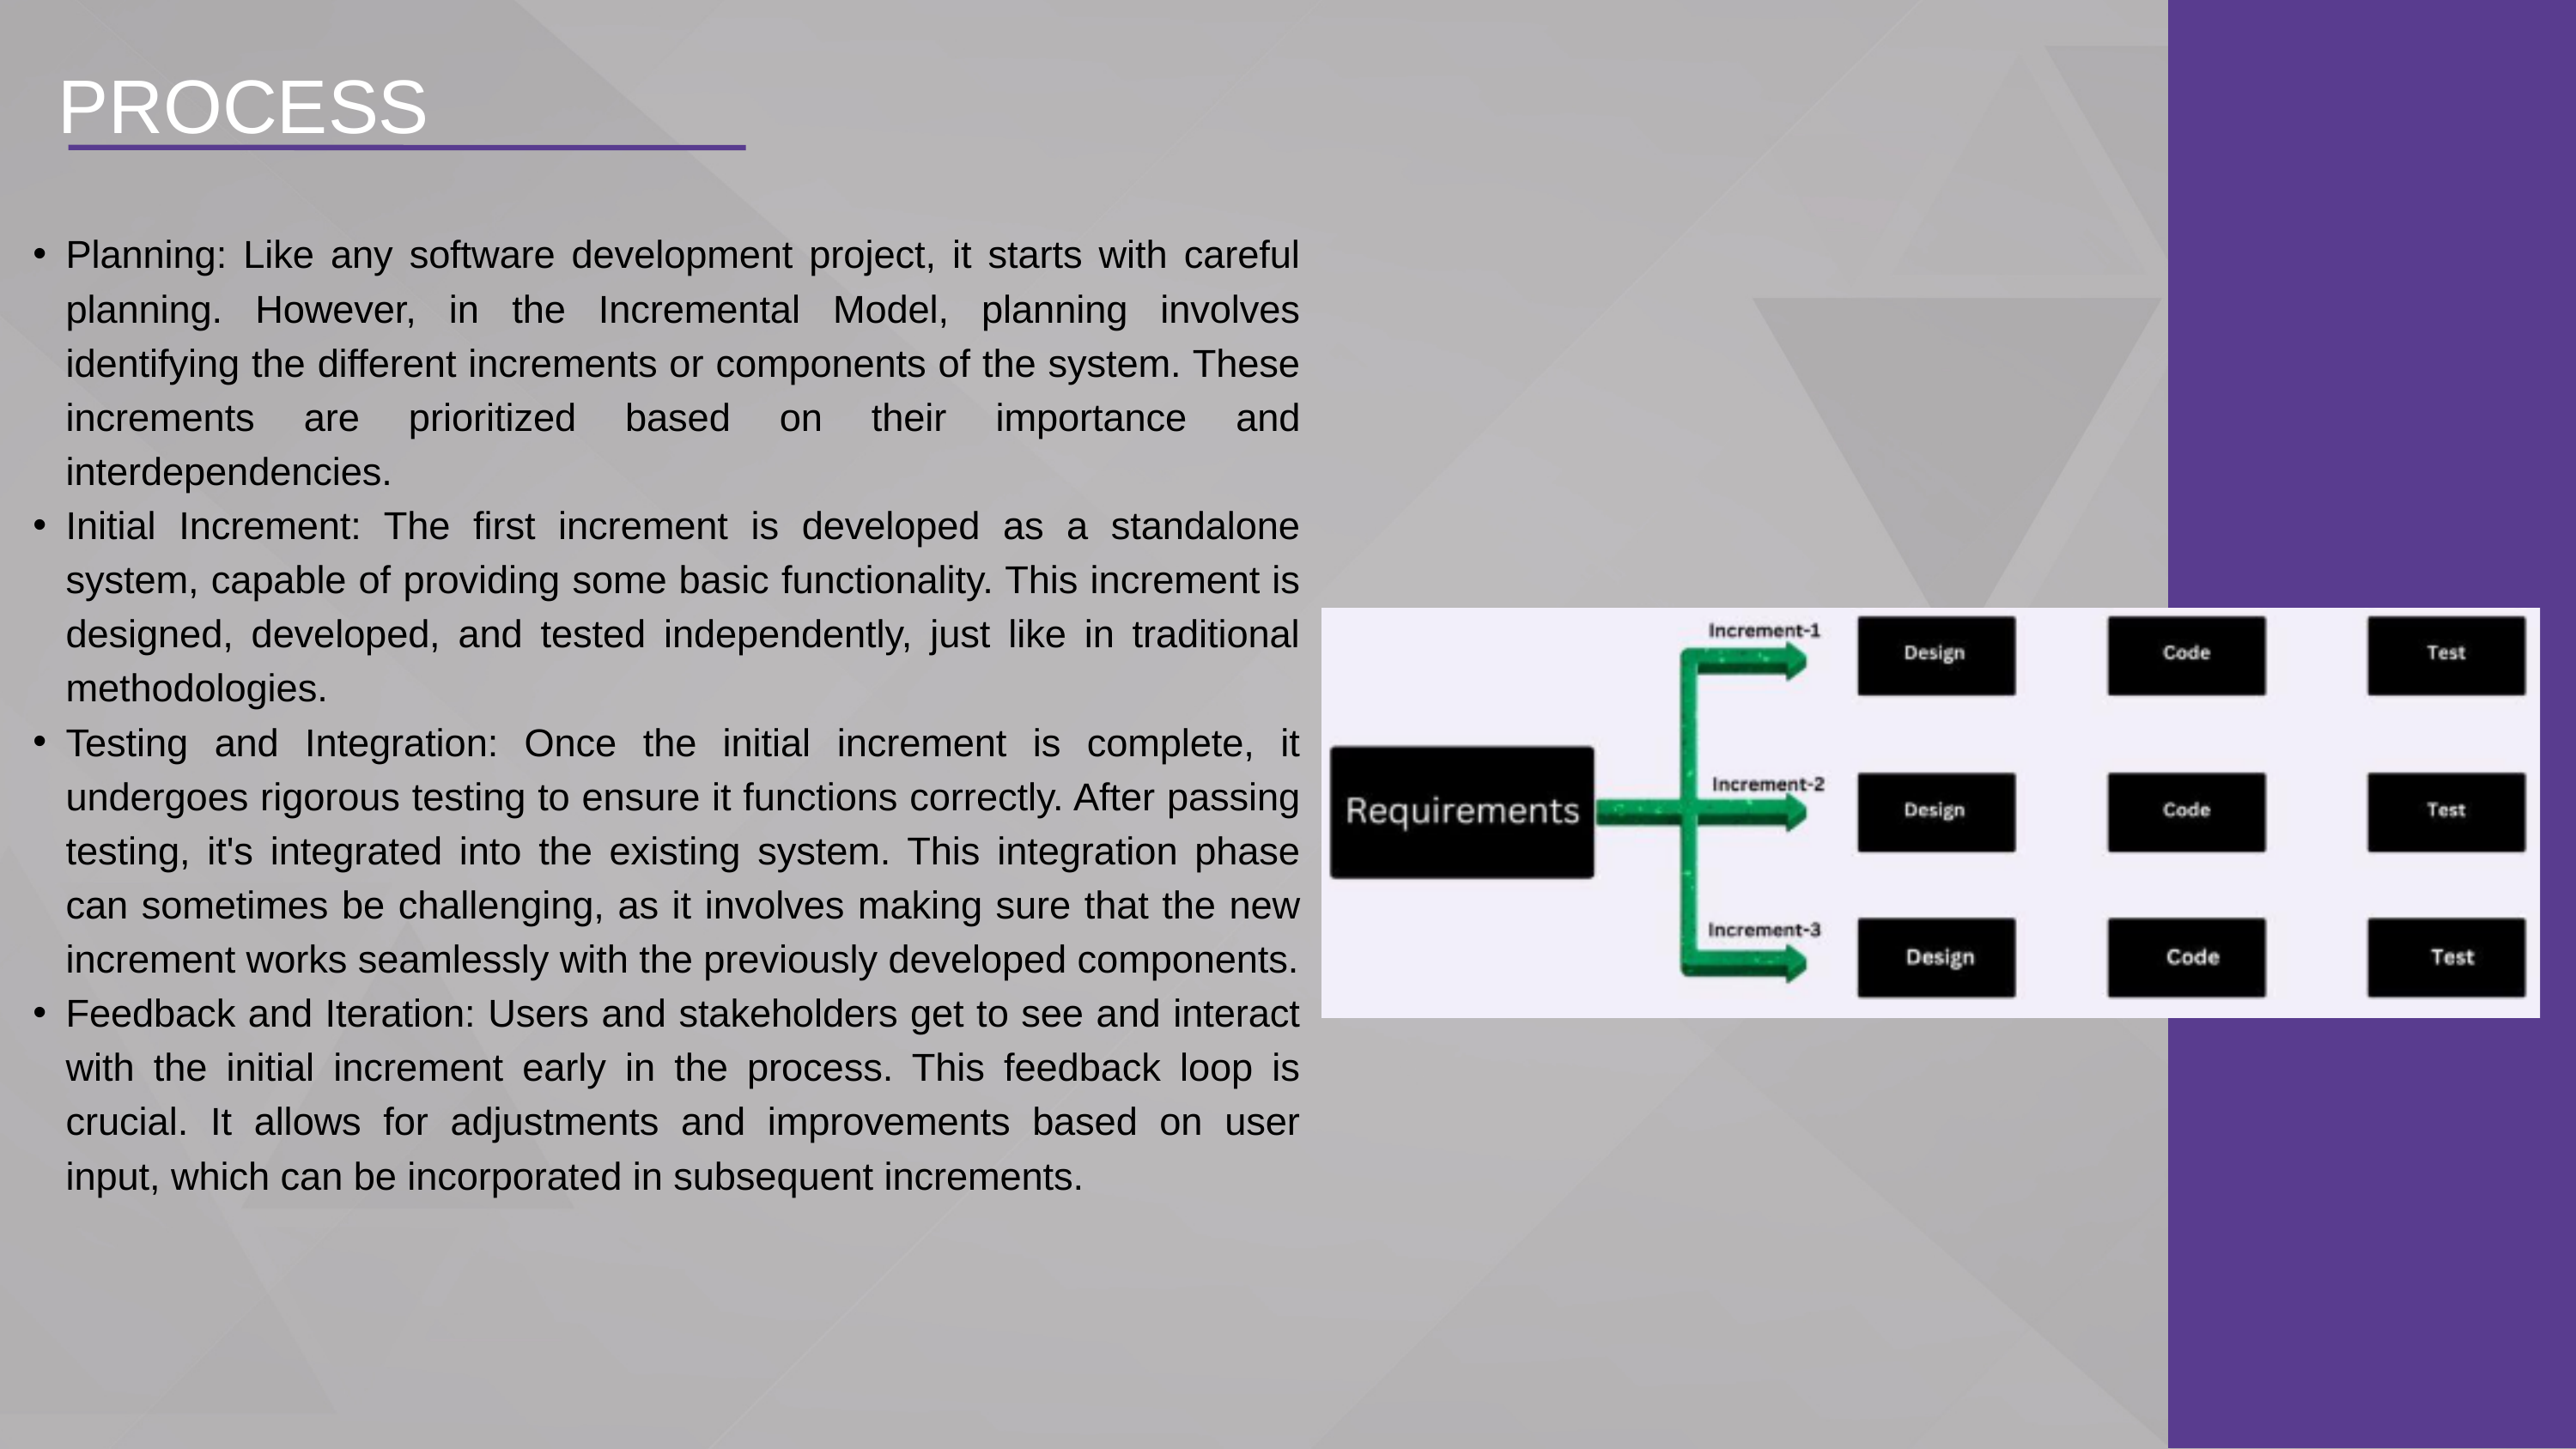

PROCESS

Planning: Like any software development project, it starts with careful planning. However, in the Incremental Model, planning involves identifying the different increments or components of the system. These increments are prioritized based on their importance and interdependencies.
Initial Increment: The first increment is developed as a standalone system, capable of providing some basic functionality. This increment is designed, developed, and tested independently, just like in traditional methodologies.
Testing and Integration: Once the initial increment is complete, it undergoes rigorous testing to ensure it functions correctly. After passing testing, it's integrated into the existing system. This integration phase can sometimes be challenging, as it involves making sure that the new increment works seamlessly with the previously developed components.
Feedback and Iteration: Users and stakeholders get to see and interact with the initial increment early in the process. This feedback loop is crucial. It allows for adjustments and improvements based on user input, which can be incorporated in subsequent increments.